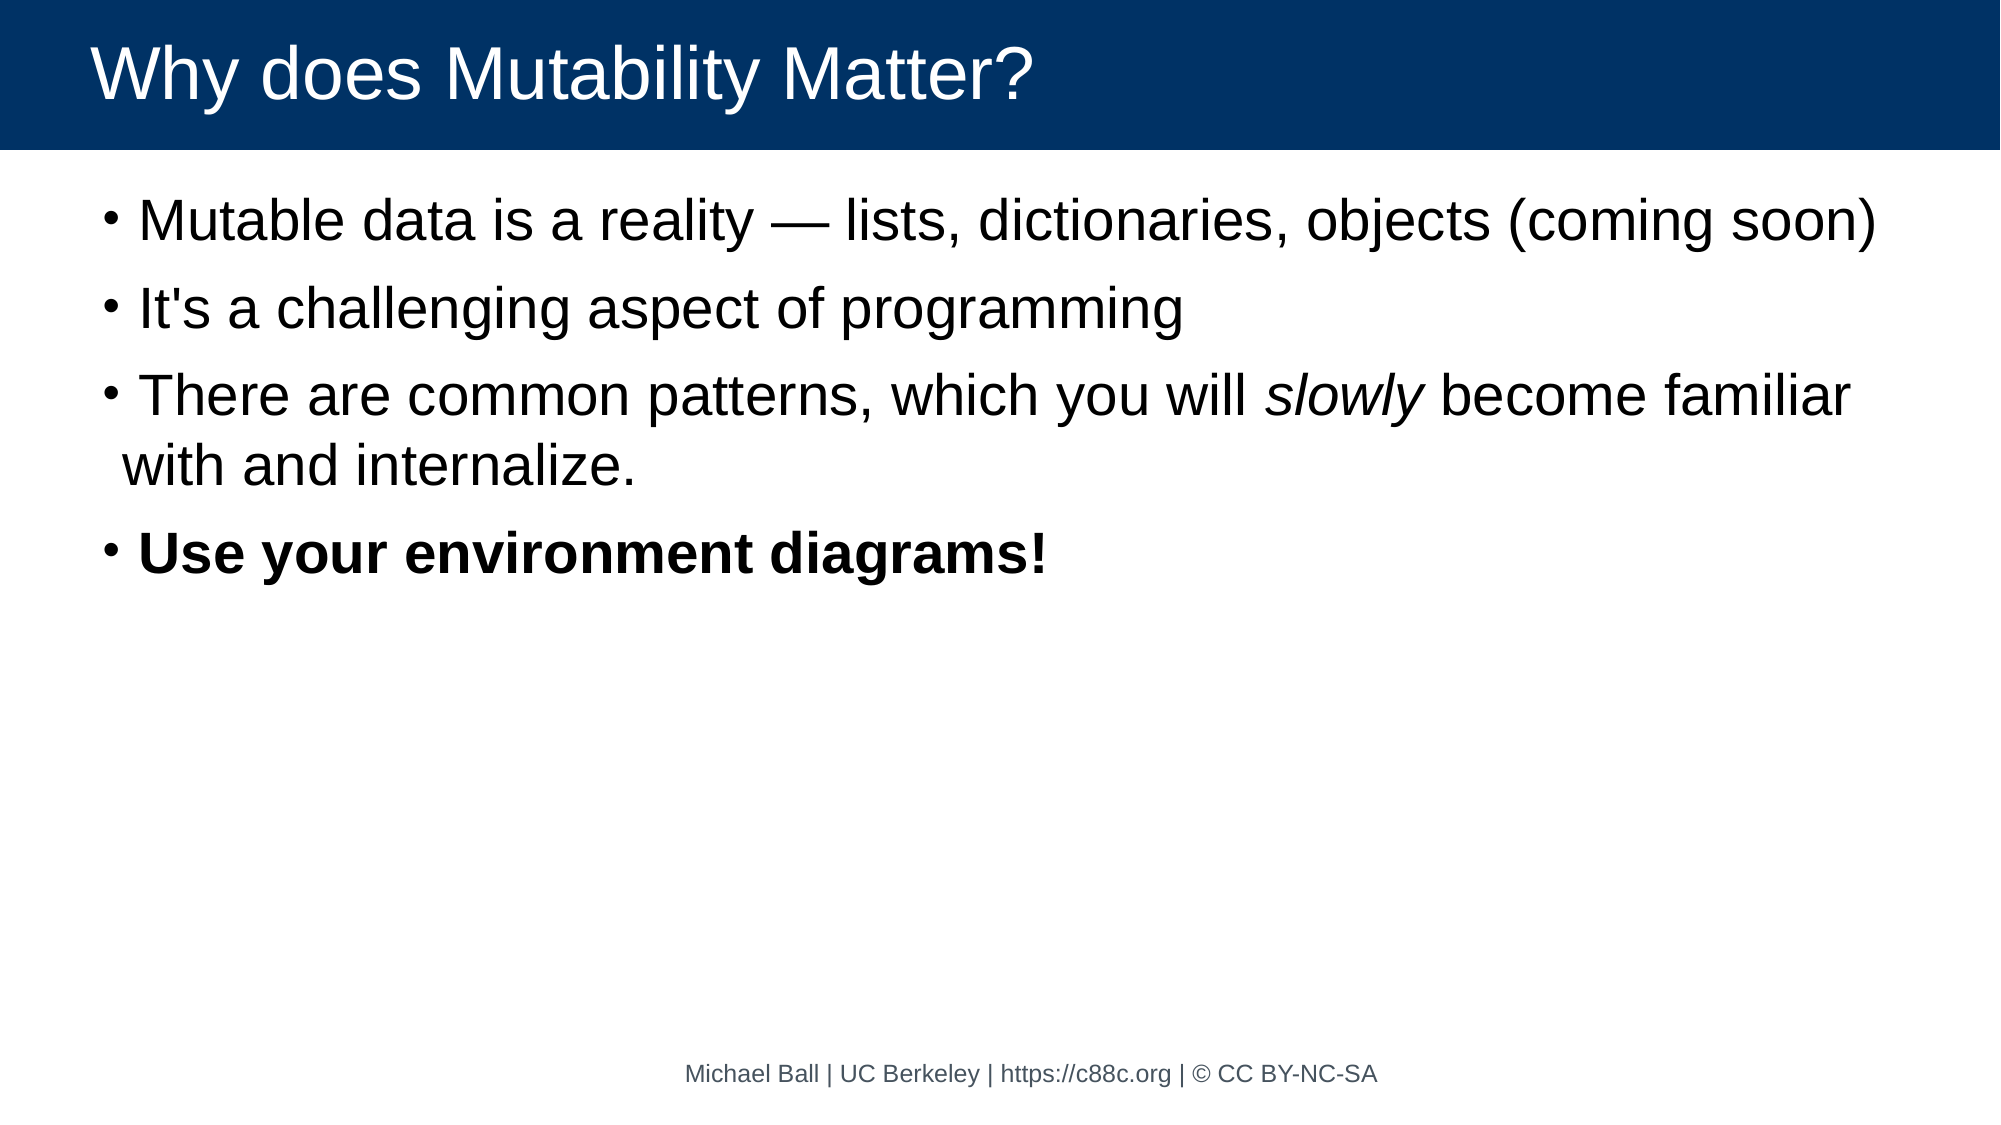

# Why does Mutability Matter?
 Mutable data is a reality — lists, dictionaries, objects (coming soon)
 It's a challenging aspect of programming
 There are common patterns, which you will slowly become familiar with and internalize.
 Use your environment diagrams!
Michael Ball | UC Berkeley | https://c88c.org | © CC BY-NC-SA